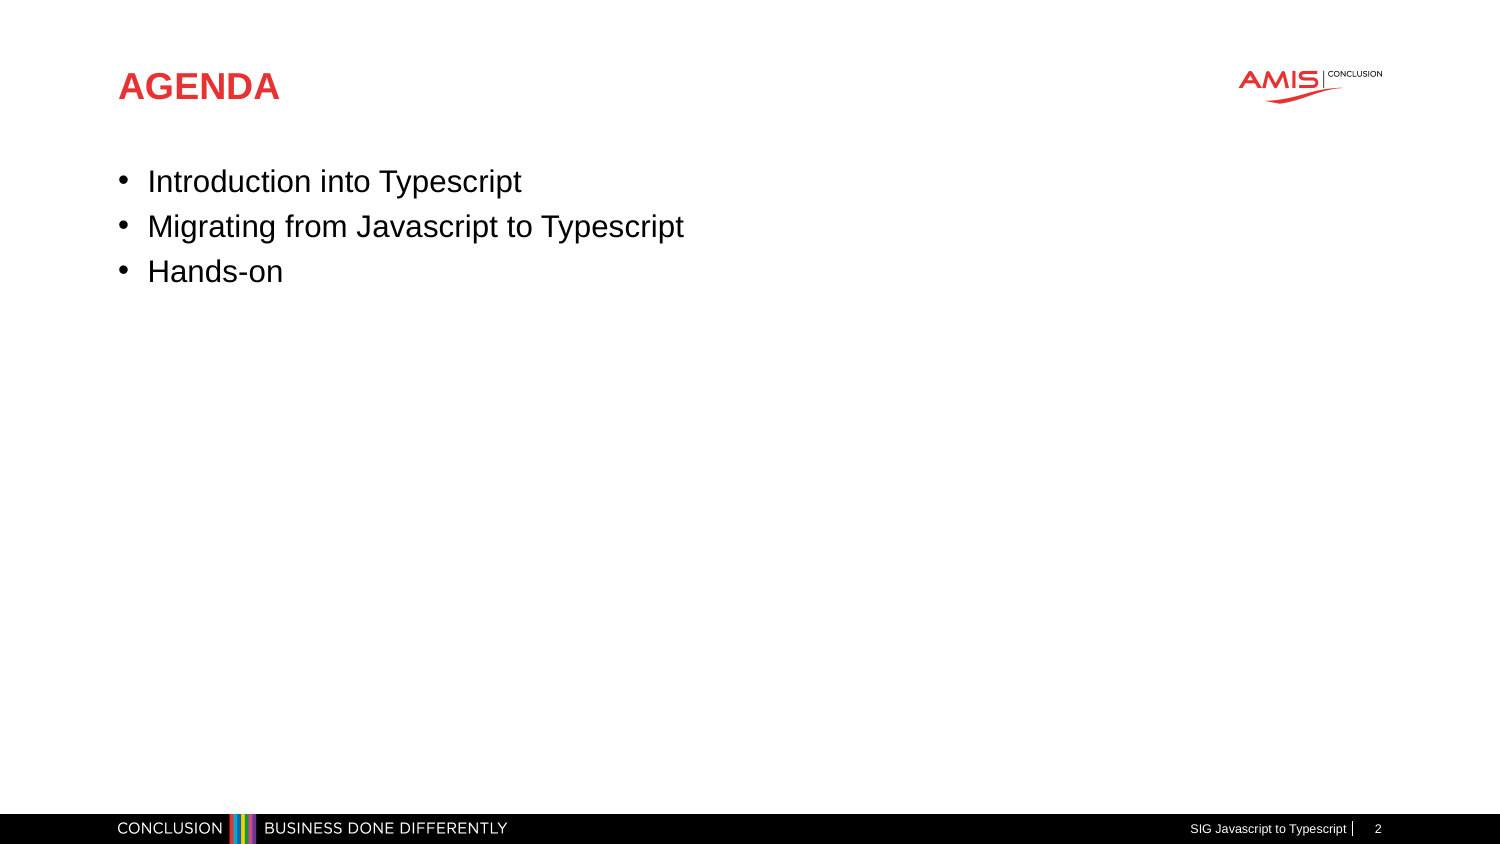

# AGENDA
Introduction into Typescript
Migrating from Javascript to Typescript
Hands-on

SIG Javascript to Typescript
2